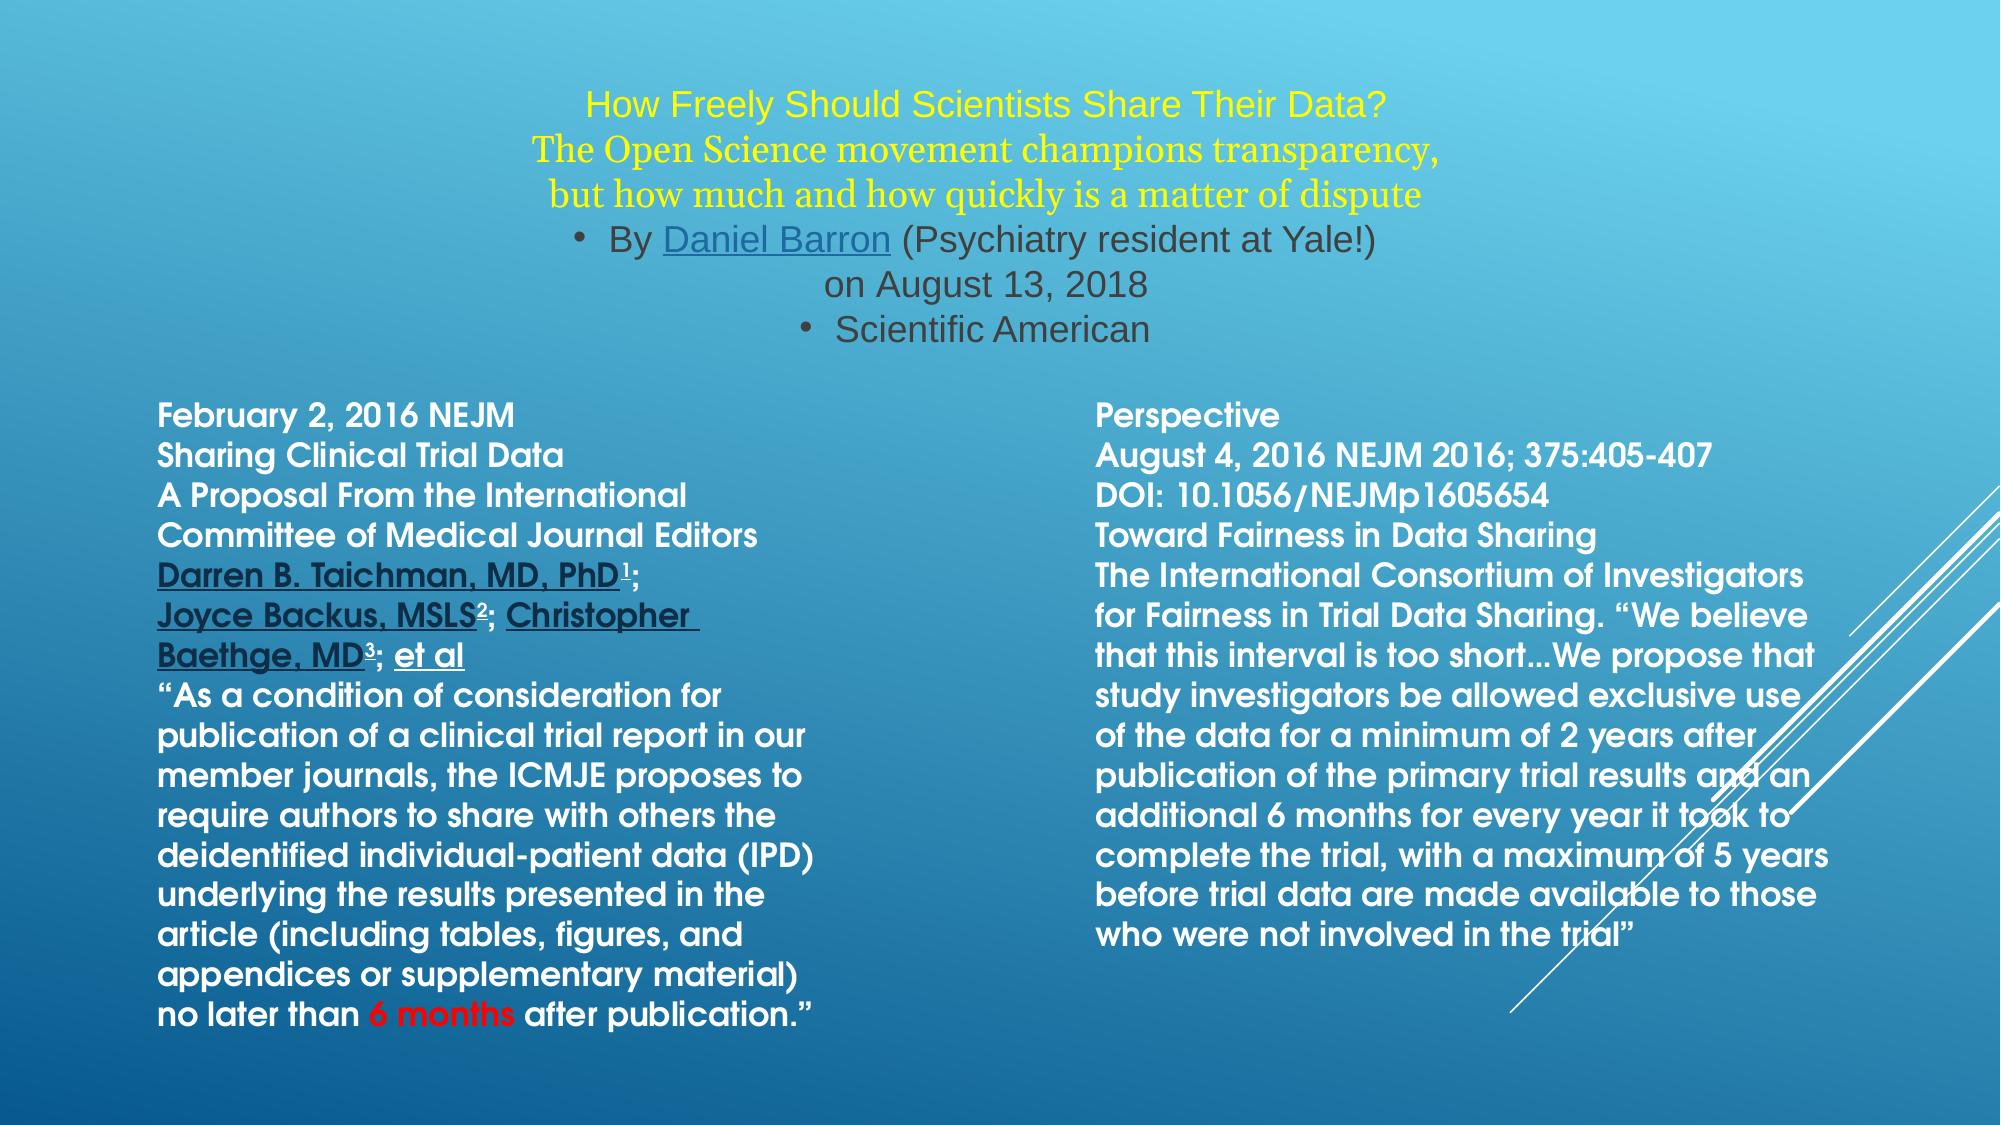

How Freely Should Scientists Share Their Data?
The Open Science movement champions transparency, but how much and how quickly is a matter of dispute
By Daniel Barron (Psychiatry resident at Yale!)
on August 13, 2018
Scientific American
February 2, 2016 NEJM
Sharing Clinical Trial Data
A Proposal From the International Committee of Medical Journal Editors
Darren B. Taichman, MD, PhD1; Joyce Backus, MSLS2; Christopher Baethge, MD3; et al
“As a condition of consideration for publication of a clinical trial report in our member journals, the ICMJE proposes to require authors to share with others the deidentified individual-patient data (IPD) underlying the results presented in the article (including tables, figures, and appendices or supplementary material) no later than 6 months after publication.”
Perspective
August 4, 2016 NEJM 2016; 375:405-407
DOI: 10.1056/NEJMp1605654
Toward Fairness in Data Sharing
The International Consortium of Investigators for Fairness in Trial Data Sharing. “We believe that this interval is too short…We propose that study investigators be allowed exclusive use of the data for a minimum of 2 years after publication of the primary trial results and an additional 6 months for every year it took to complete the trial, with a maximum of 5 years before trial data are made available to those who were not involved in the trial”